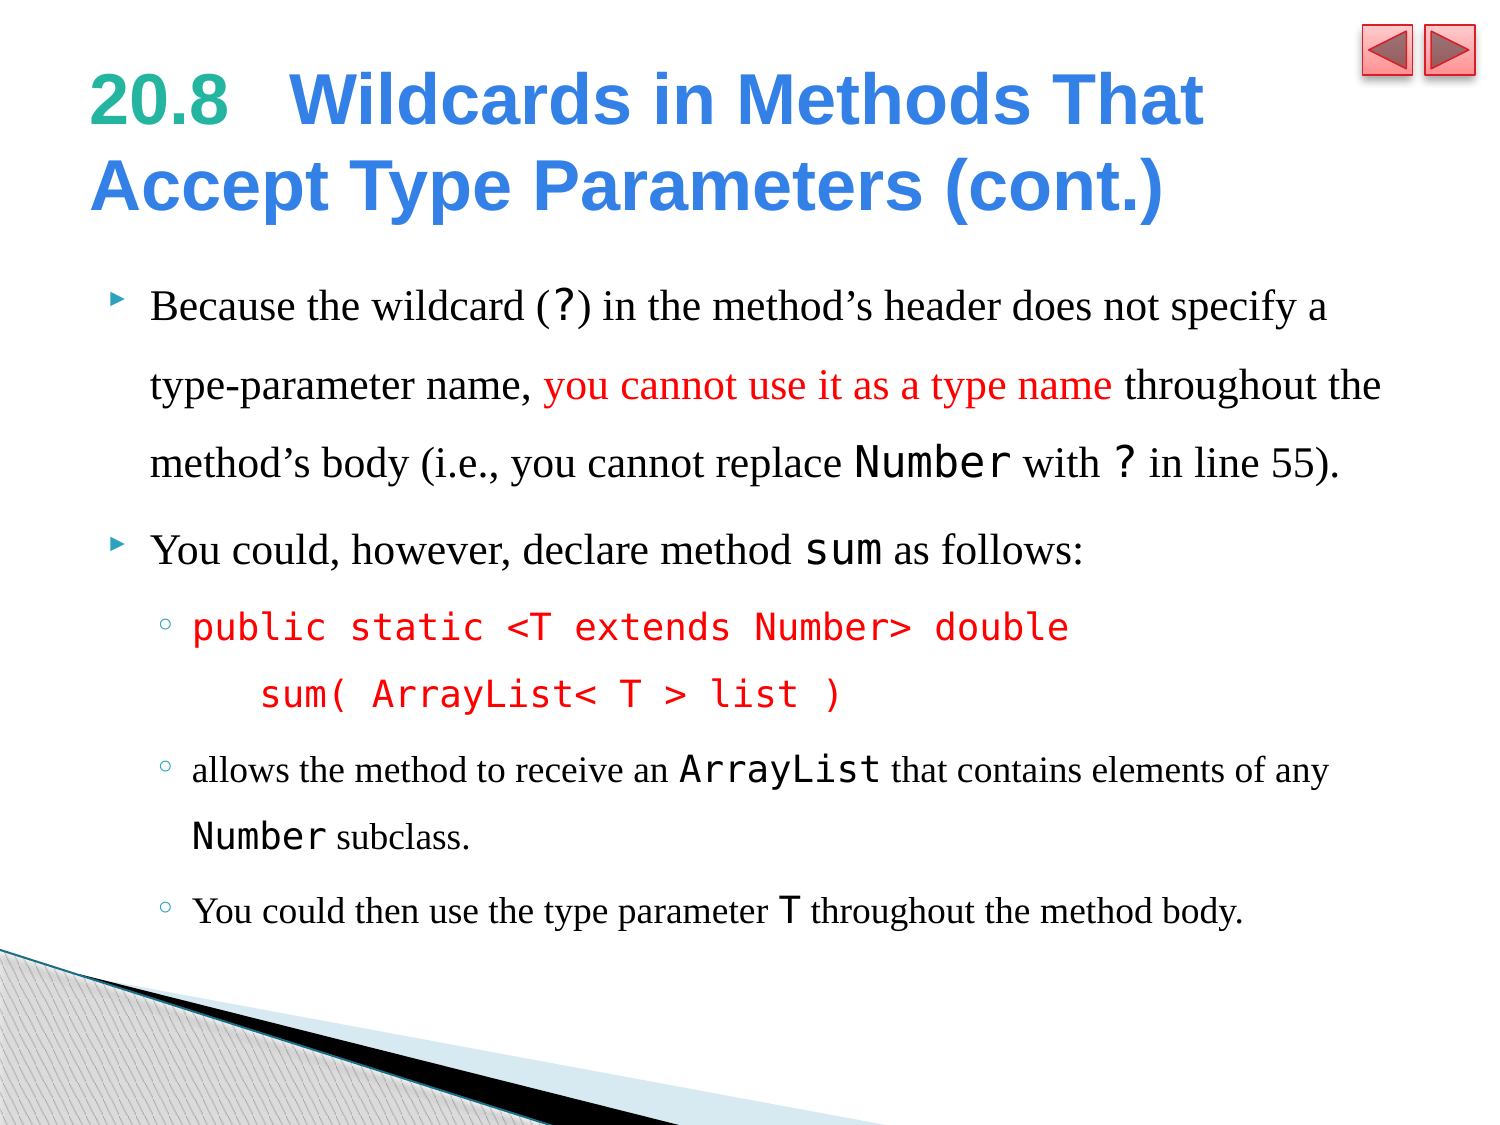

# 20.8   Wildcards in Methods That Accept Type Parameters (cont.)
Because the wildcard (?) in the method’s header does not specify a type-parameter name, you cannot use it as a type name throughout the method’s body (i.e., you cannot replace Number with ? in line 55).
You could, however, declare method sum as follows:
public static <T extends Number> double
   sum( ArrayList< T > list )
allows the method to receive an ArrayList that contains elements of any Number subclass.
You could then use the type parameter T throughout the method body.